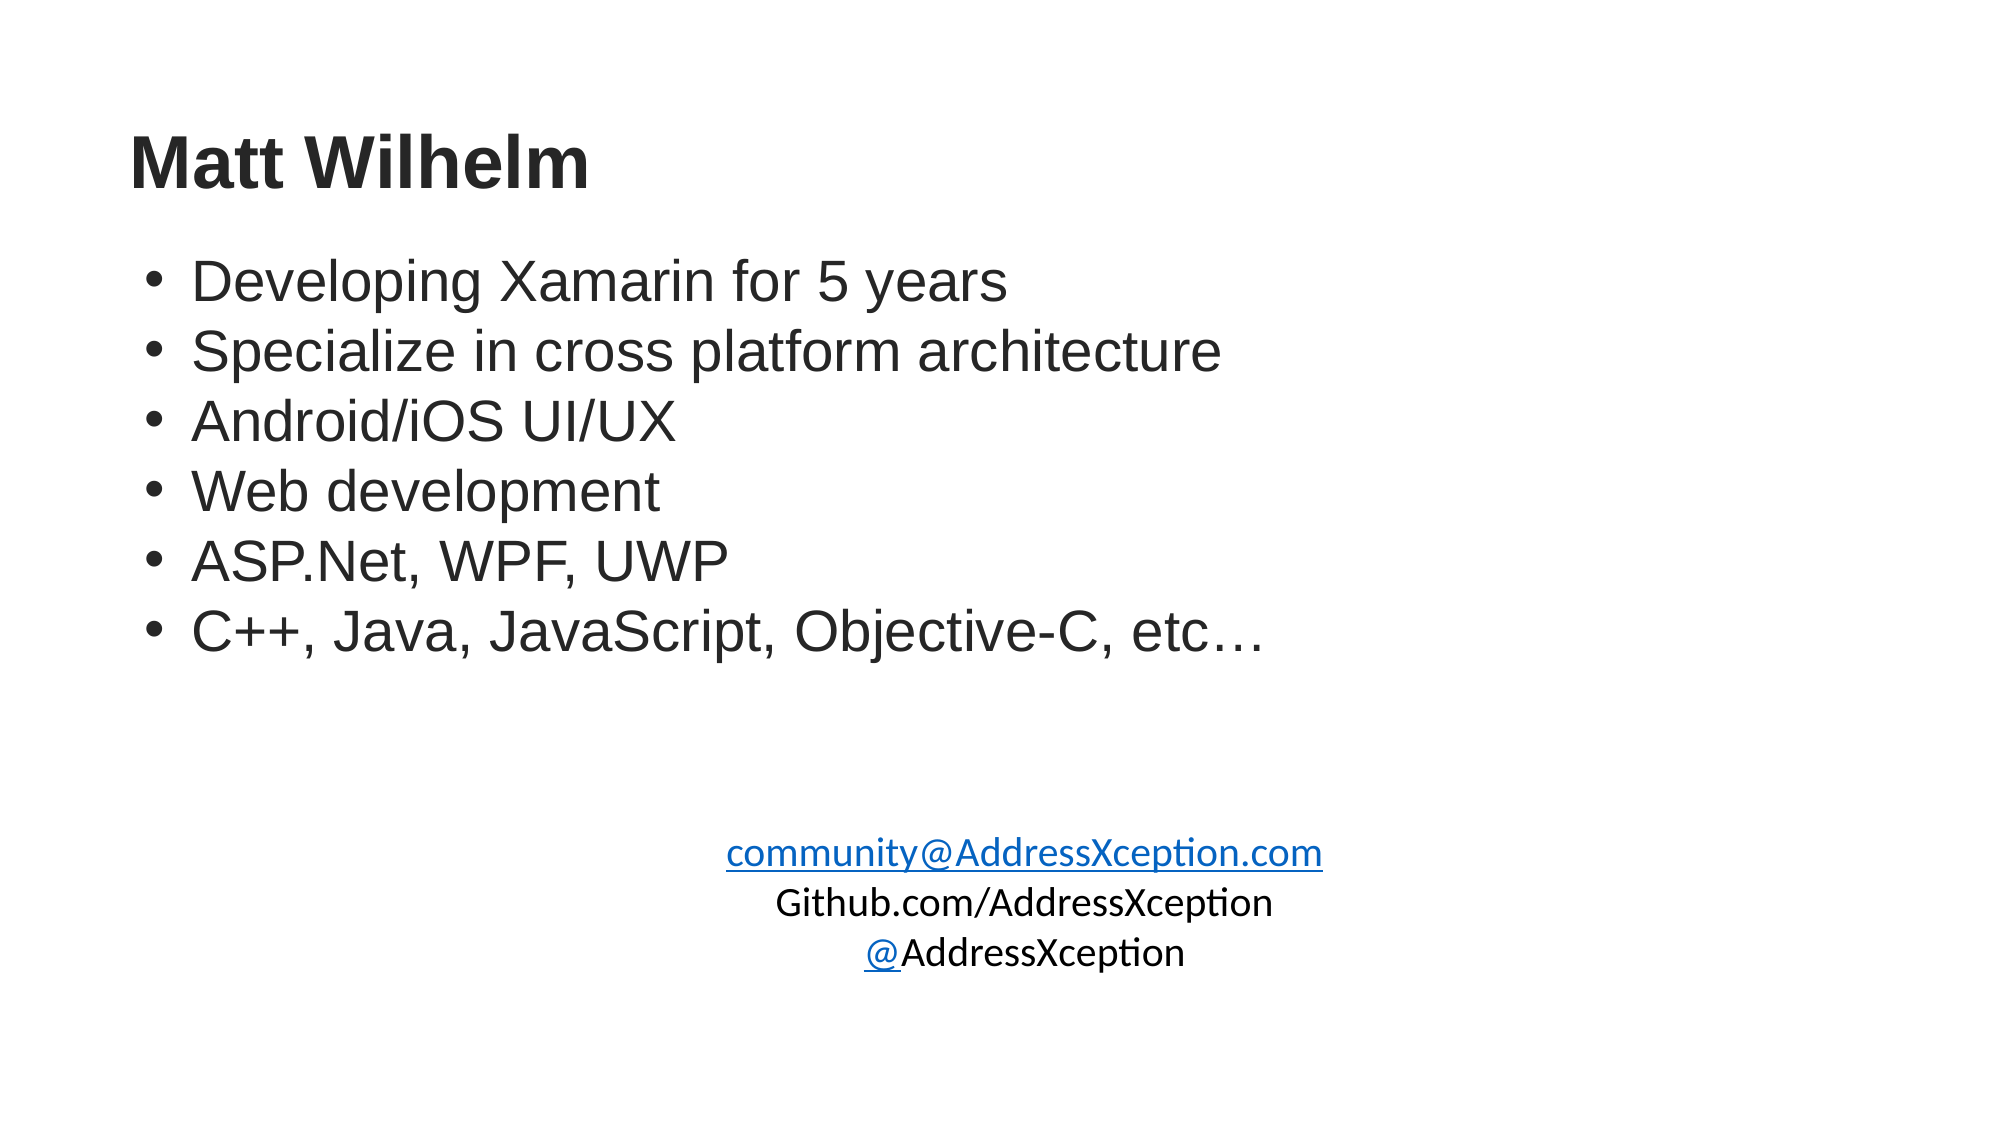

Matt Wilhelm
Developing Xamarin for 5 years
Specialize in cross platform architecture
Android/iOS UI/UX
Web development
ASP.Net, WPF, UWP
C++, Java, JavaScript, Objective-C, etc…

community@AddressXception.com
Github.com/AddressXception
@AddressXception